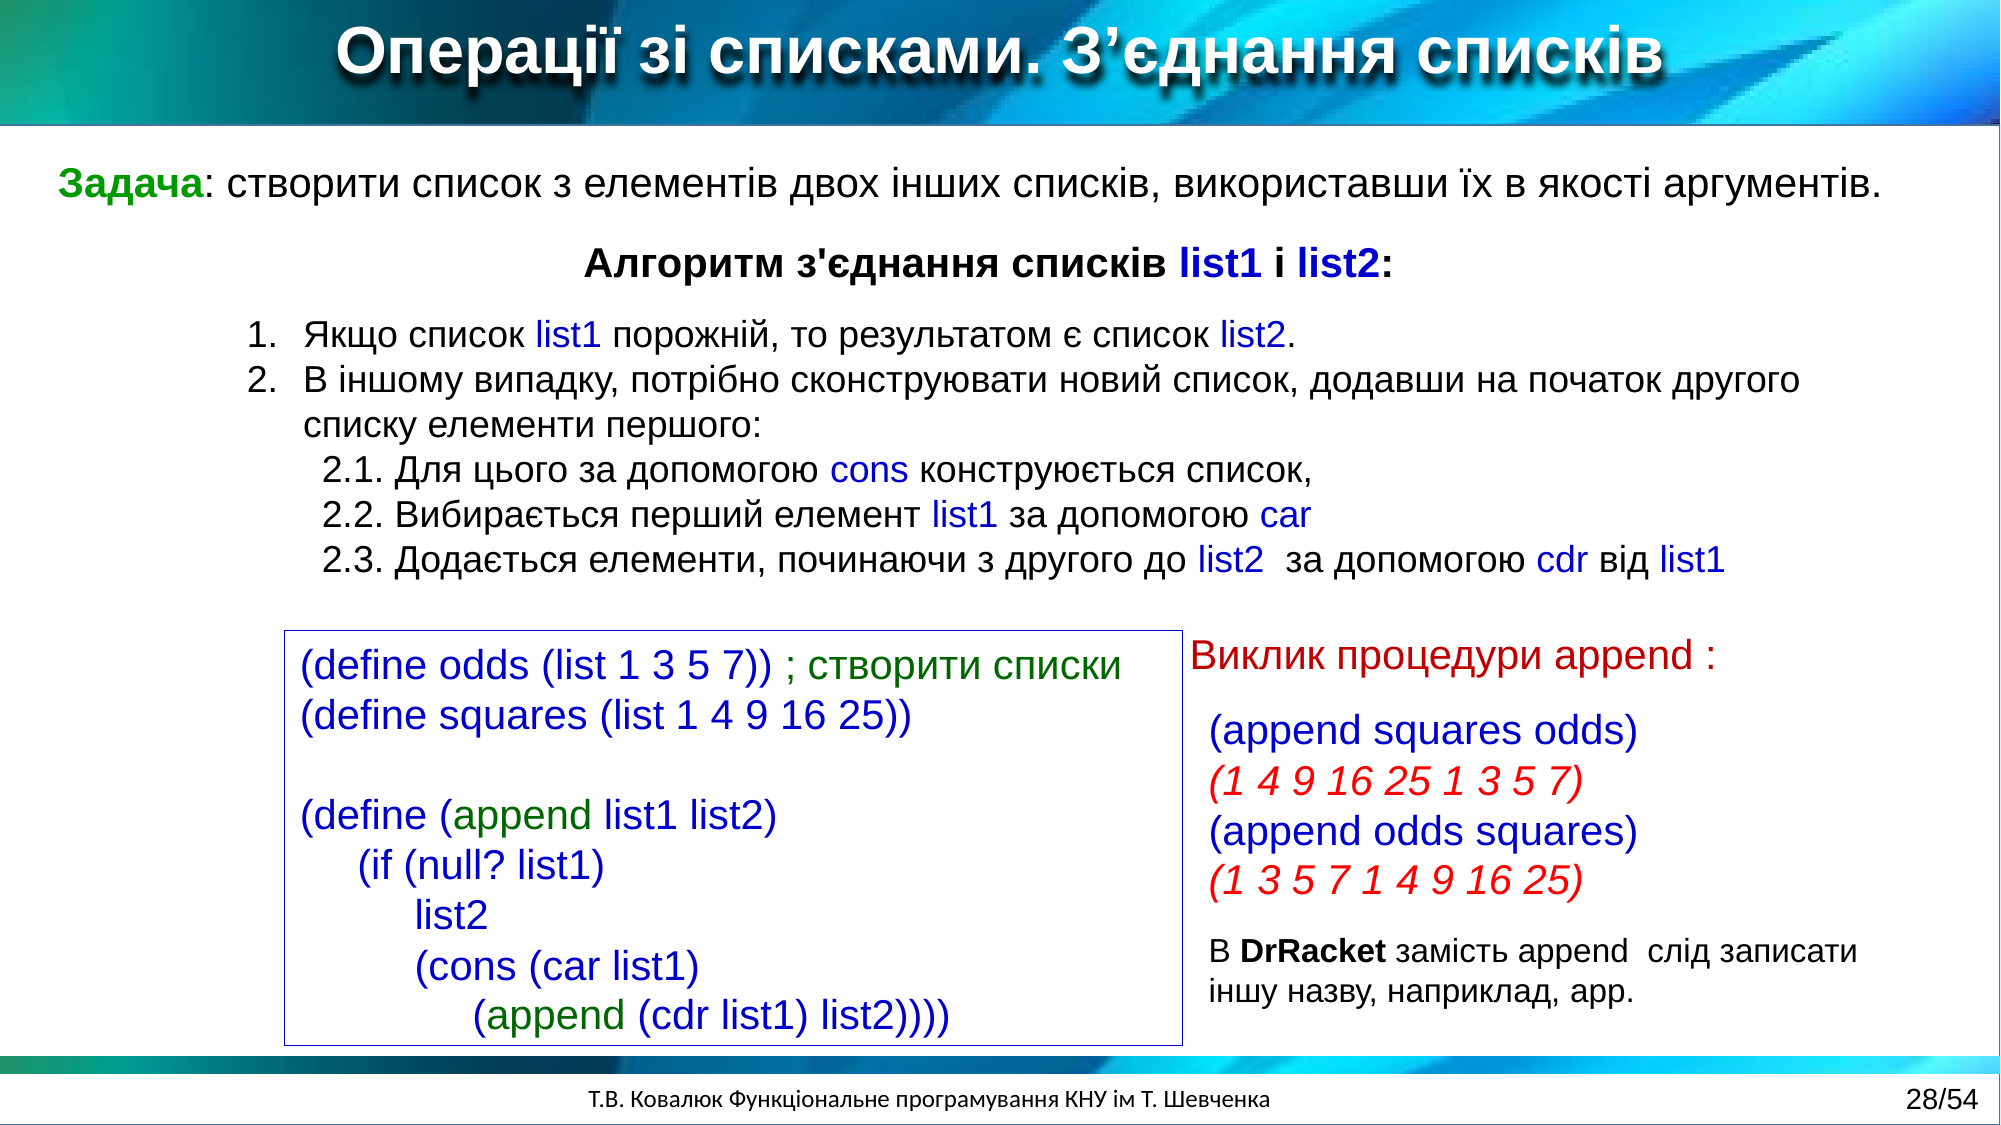

Операції зі списками. З’єднання списків
Задача: створити список з елементів двох інших списків, використавши їх в якості аргументів.
Алгоритм з'єднання списків list1 і list2:
Якщо список list1 порожній, то результатом є список list2.
В іншому випадку, потрібно сконструювати новий список, додавши на початок другого списку елементи першого:
2.1. Для цього за допомогою cons конструюється список,
2.2. Вибирається перший елемент list1 за допомогою car
2.3. Додається елементи, починаючи з другого до list2  за допомогою cdr від list1
Виклик процедури append :
(define odds (list 1 3 5 7)) ; створити списки
(define squares (list 1 4 9 16 25))

(define (append list1 list2)
     (if (null? list1)
          list2
          (cons (car list1)
               (append (cdr list1) list2))))
(append squares odds)
(1 4 9 16 25 1 3 5 7)
(append odds squares)
(1 3 5 7 1 4 9 16 25)
В DrRacket замість append  слід записати іншу назву, наприклад, app.
28/54